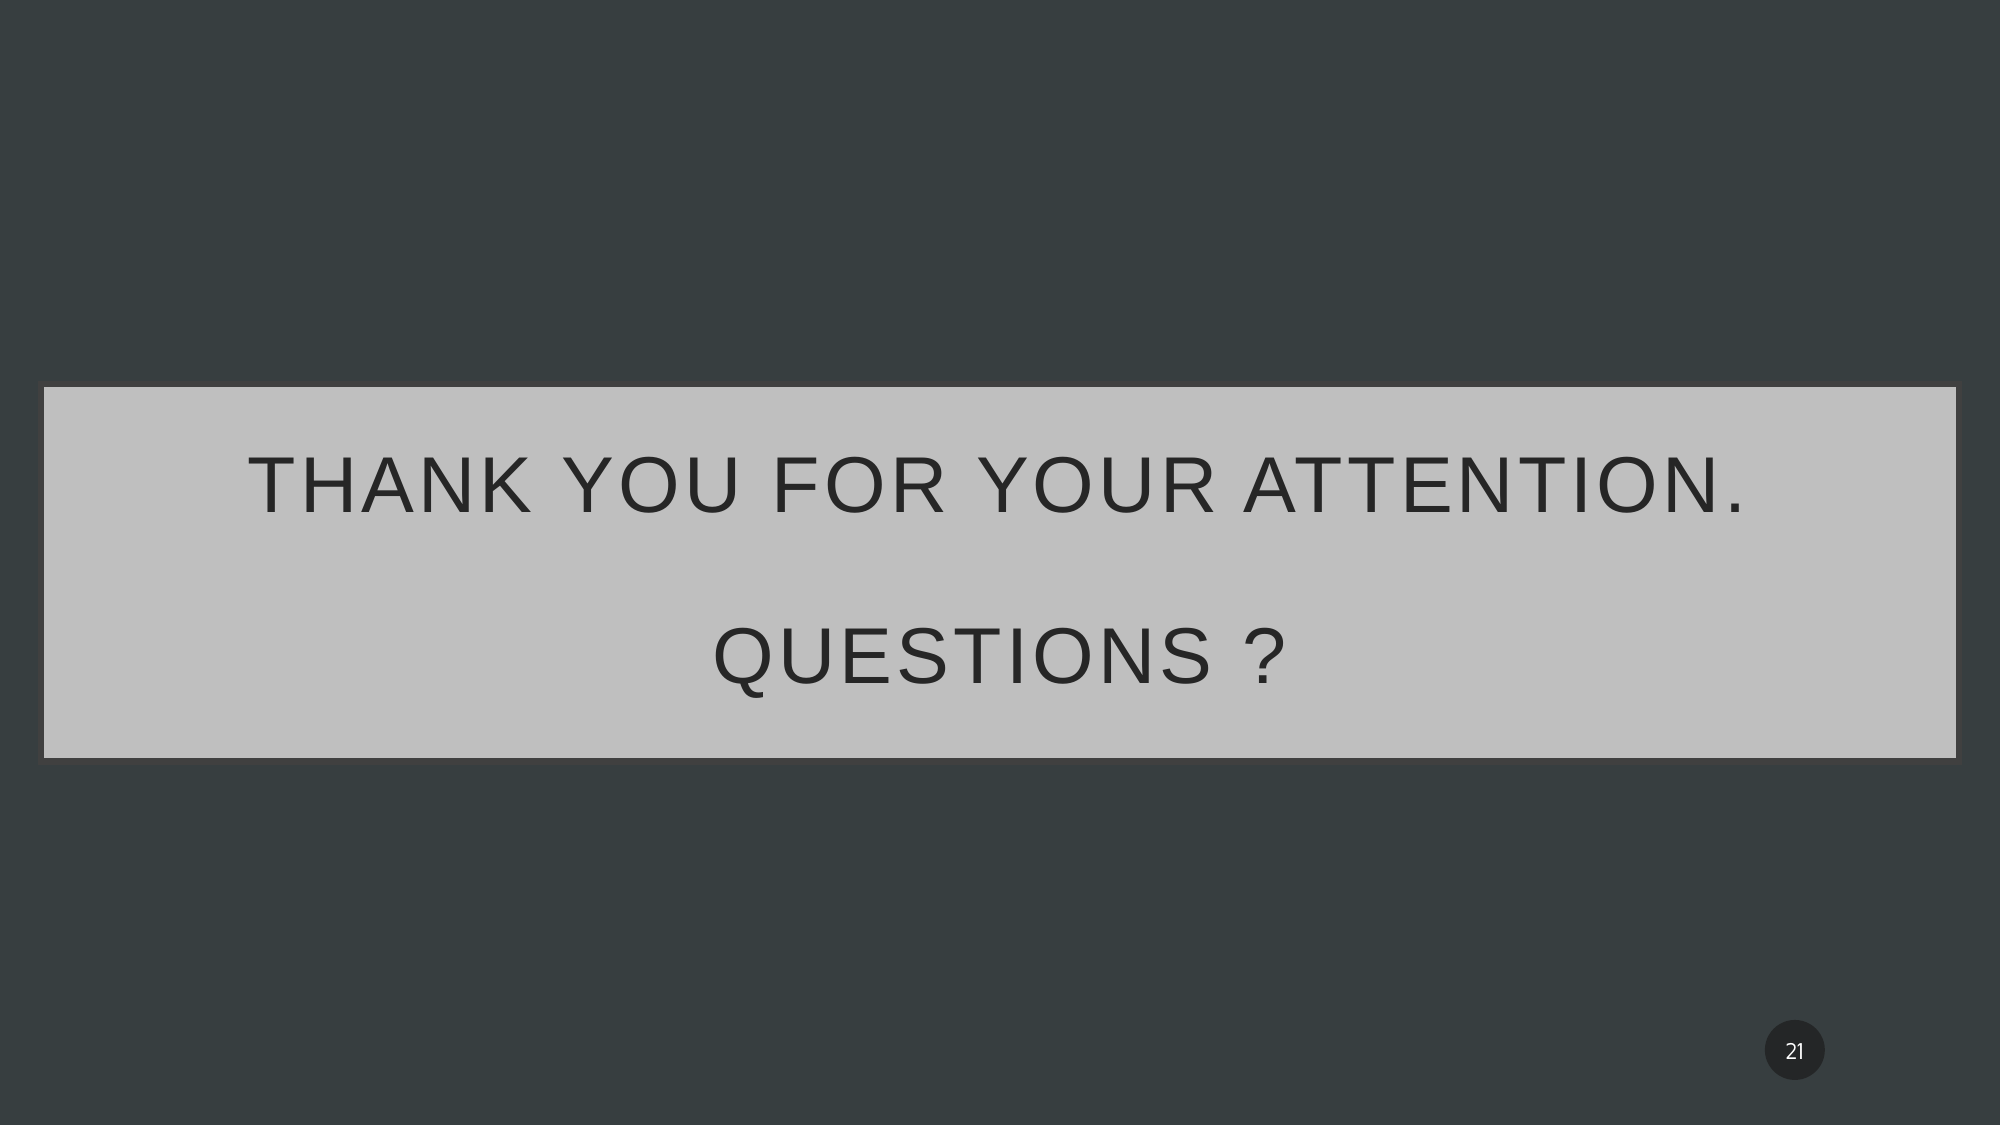

# Thank you for your attention. Questions ?
21